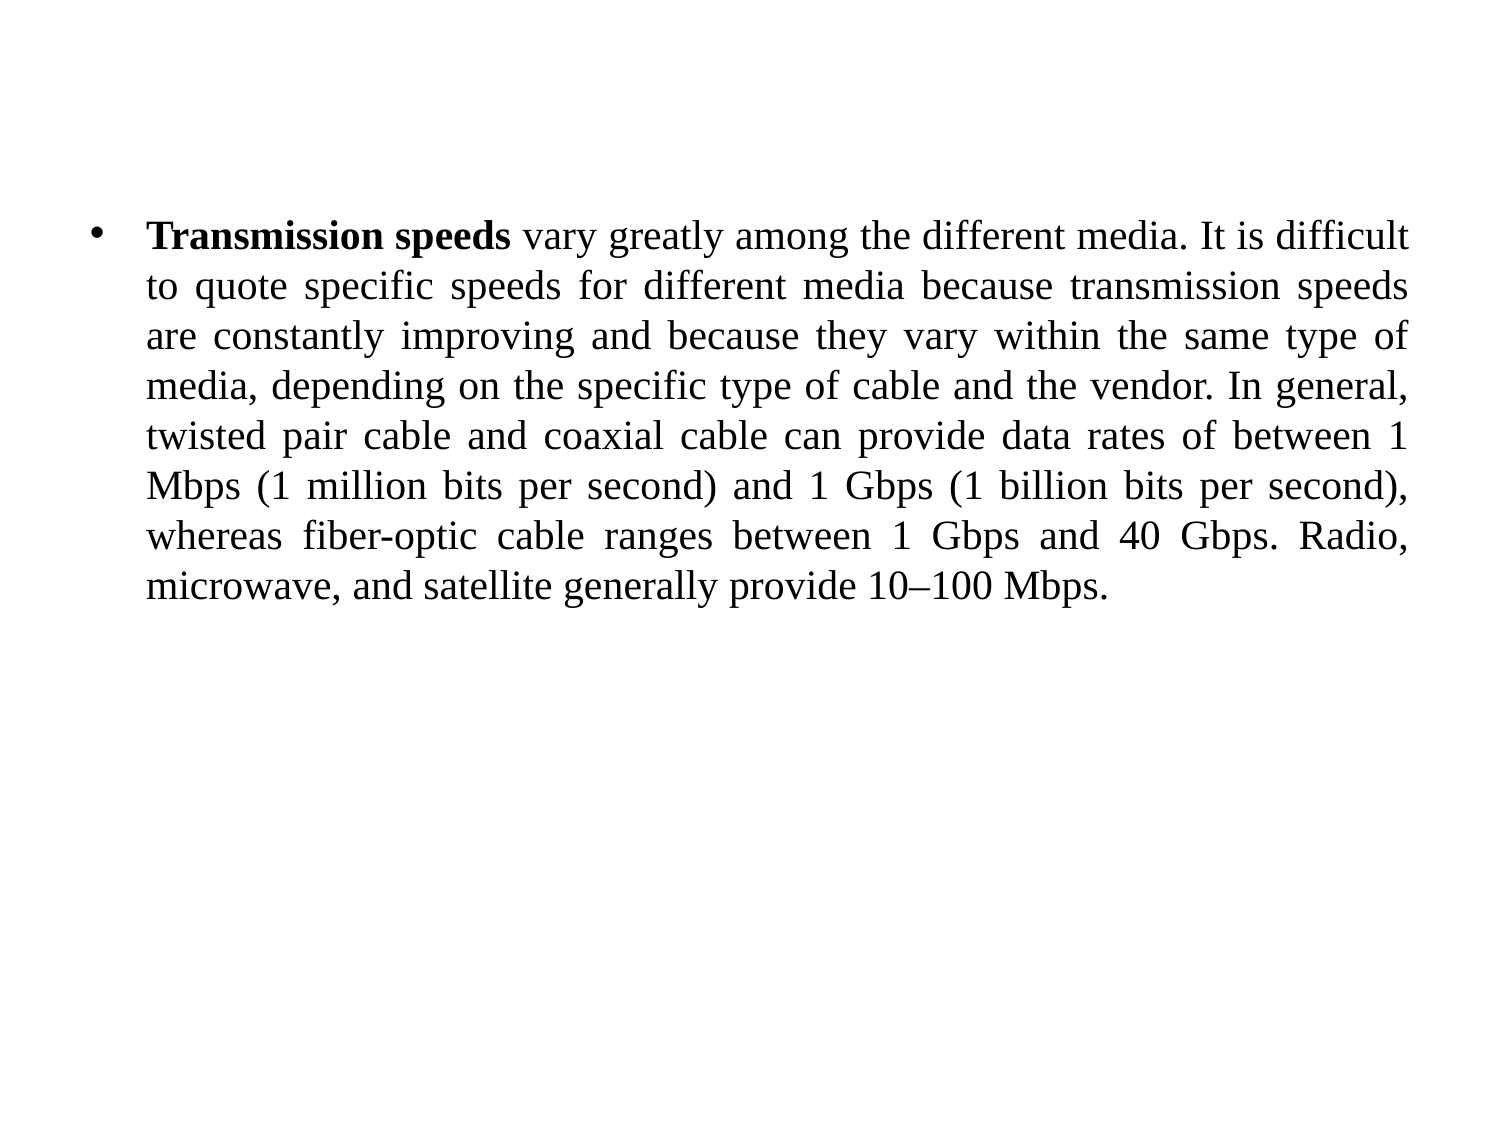

#
Transmission speeds vary greatly among the different media. It is difficult to quote specific speeds for different media because transmission speeds are constantly improving and because they vary within the same type of media, depending on the specific type of cable and the vendor. In general, twisted pair cable and coaxial cable can provide data rates of between 1 Mbps (1 million bits per second) and 1 Gbps (1 billion bits per second), whereas fiber-optic cable ranges between 1 Gbps and 40 Gbps. Radio, microwave, and satellite generally provide 10–100 Mbps.